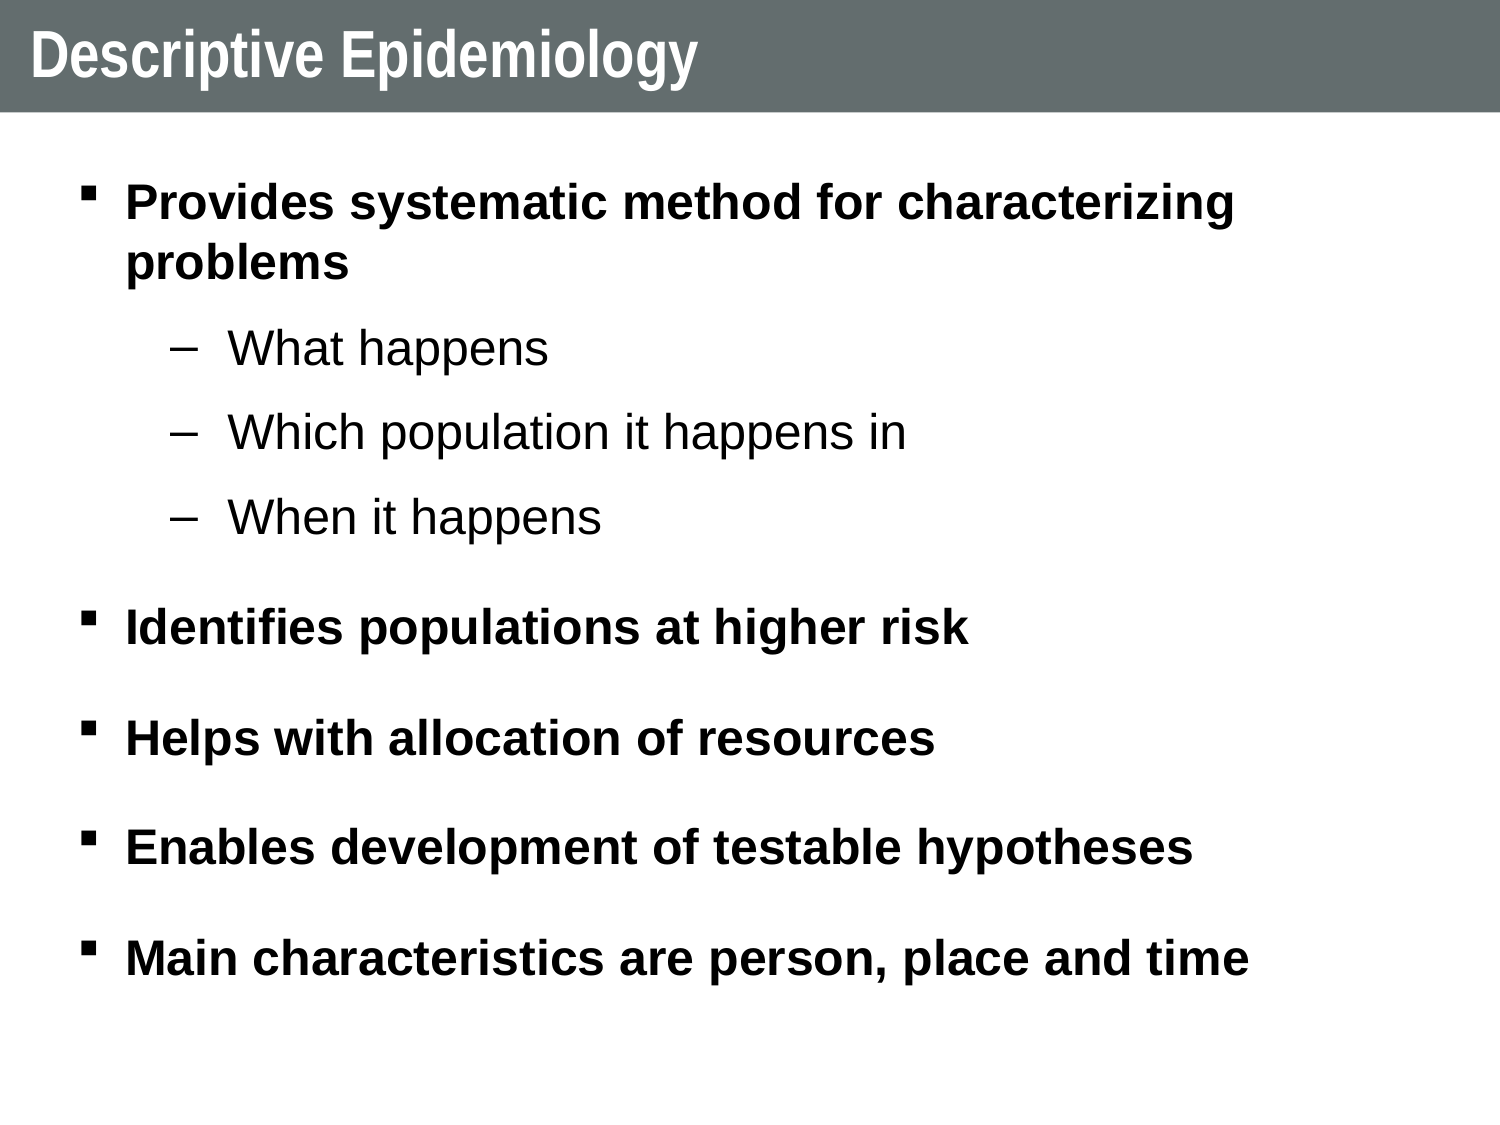

# Descriptive Epidemiology
Provides systematic method for characterizing problems
What happens
Which population it happens in
When it happens
Identifies populations at higher risk
Helps with allocation of resources
Enables development of testable hypotheses
Main characteristics are person, place and time